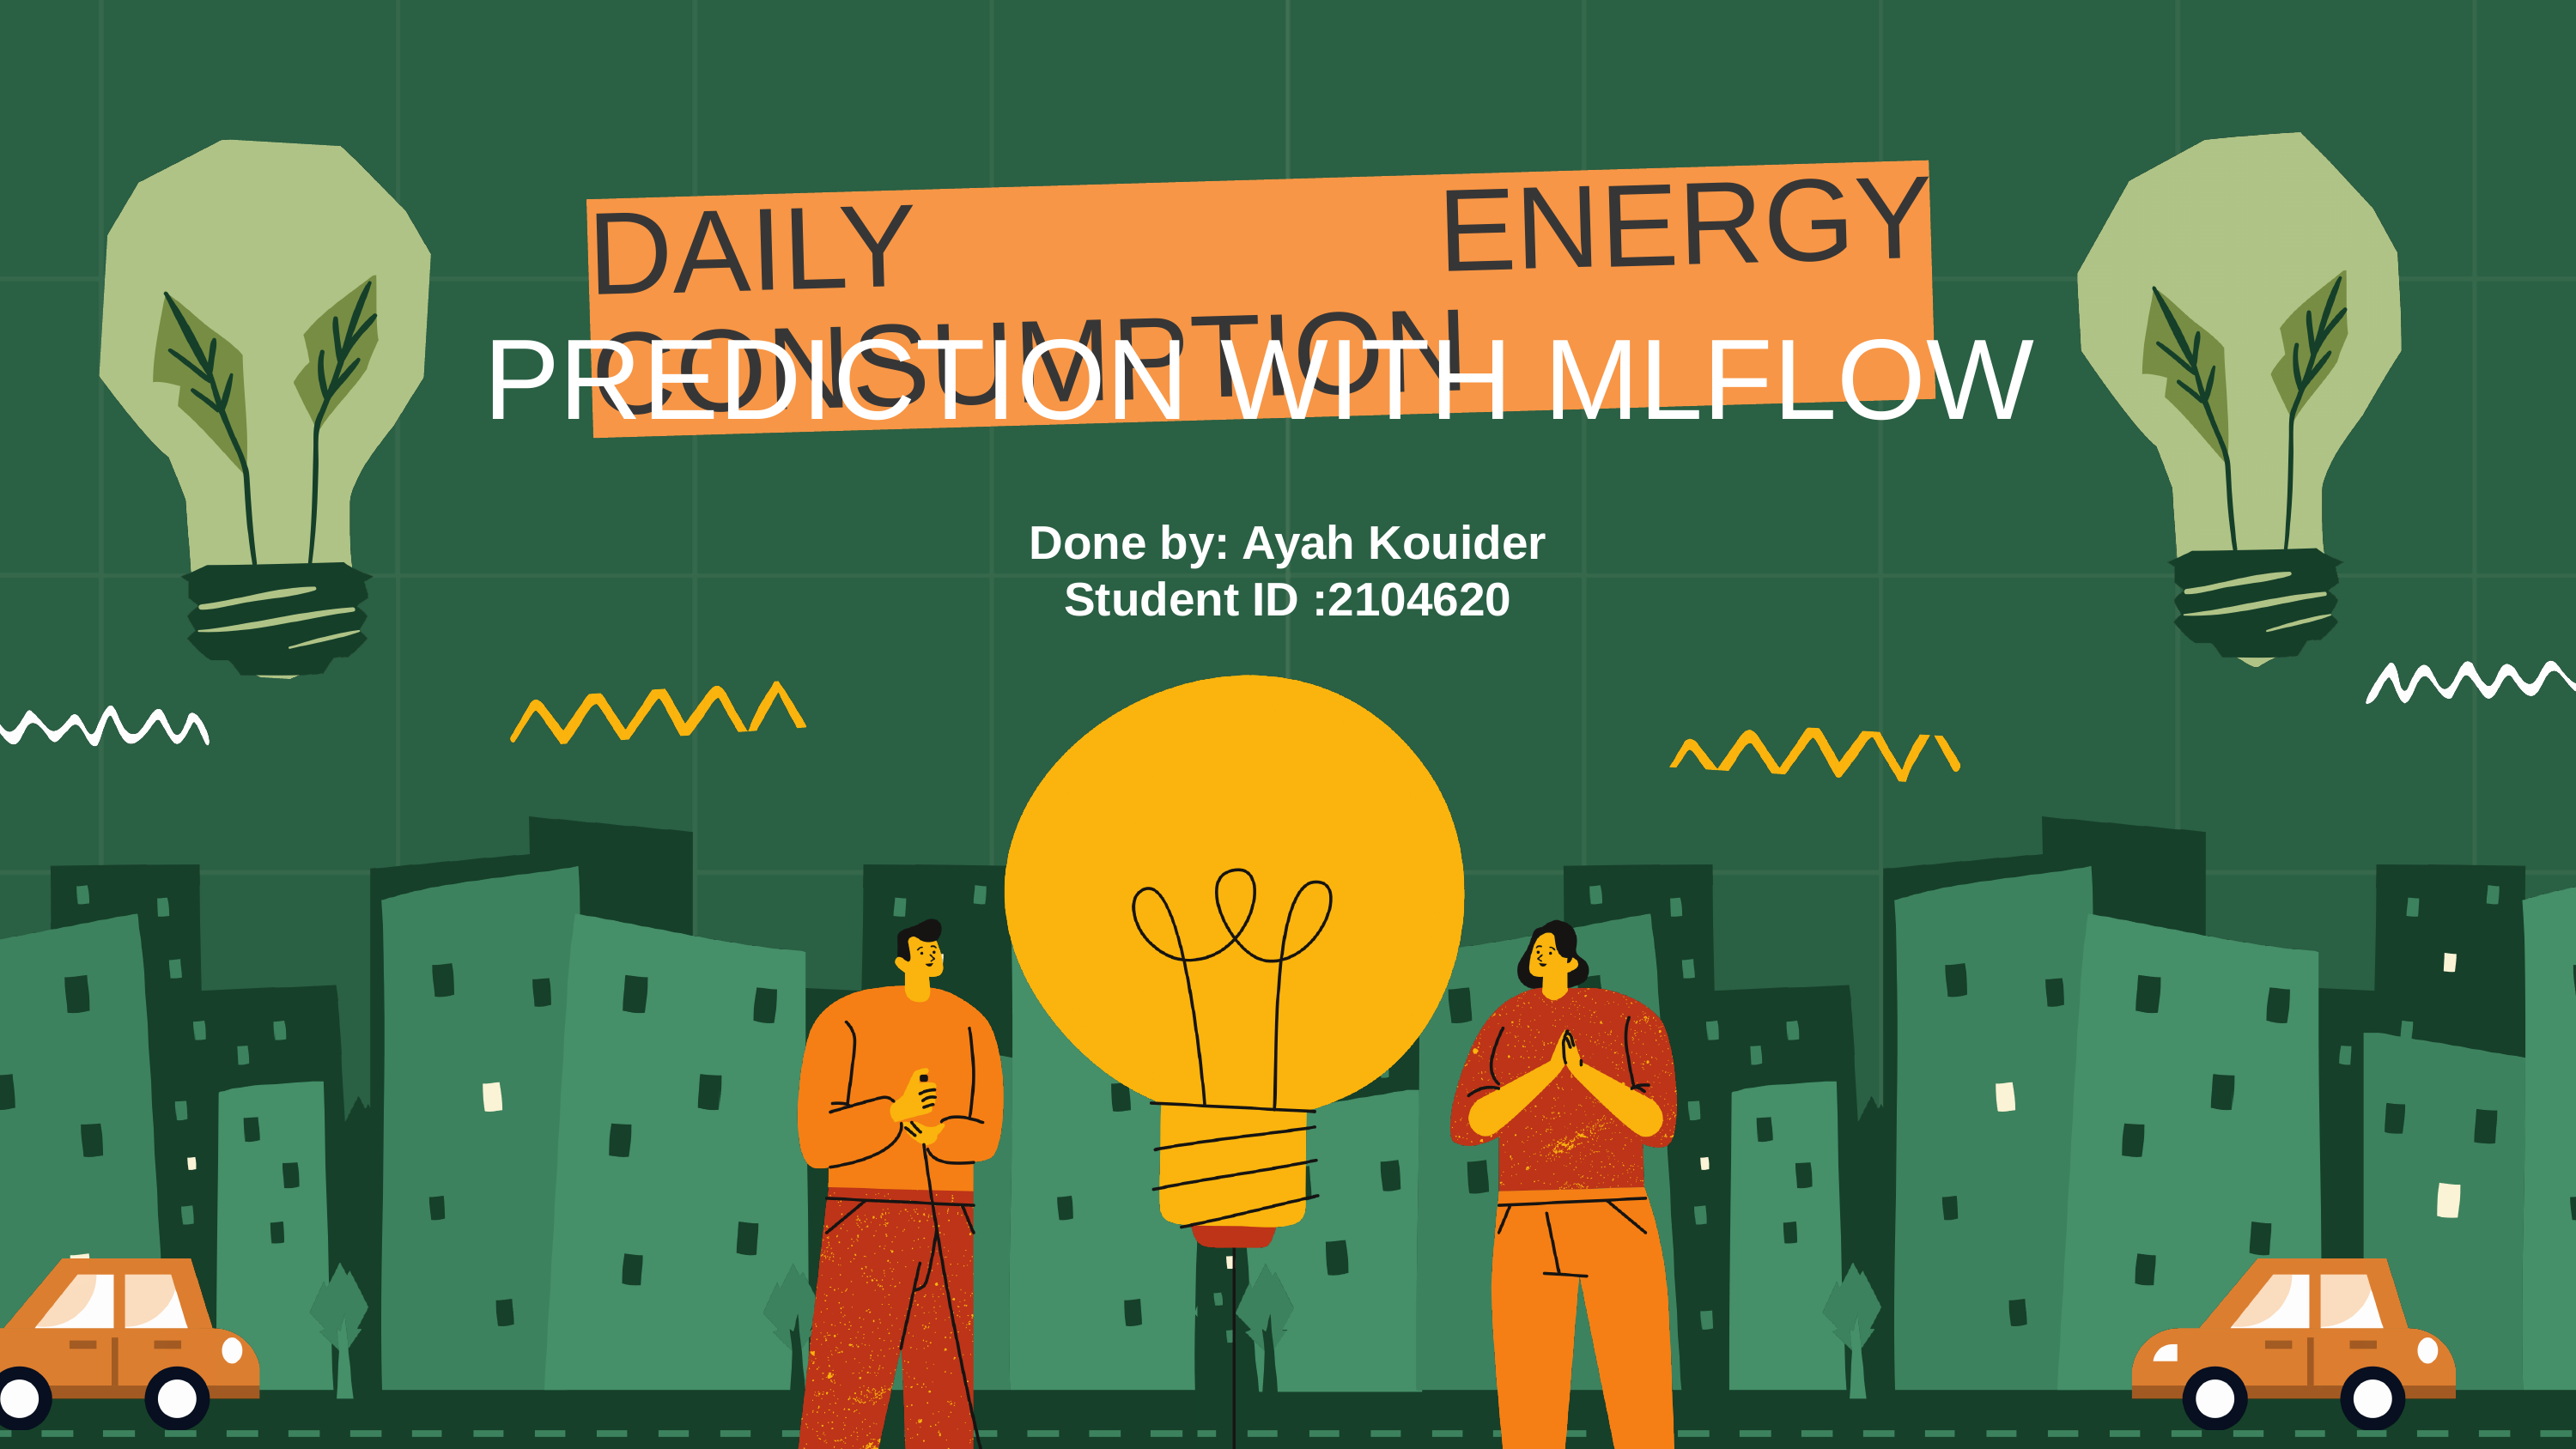

DAILY ENERGY CONSUMPTION
PREDICTION WITH MLFLOW
Done by: Ayah Kouider
Student ID :2104620